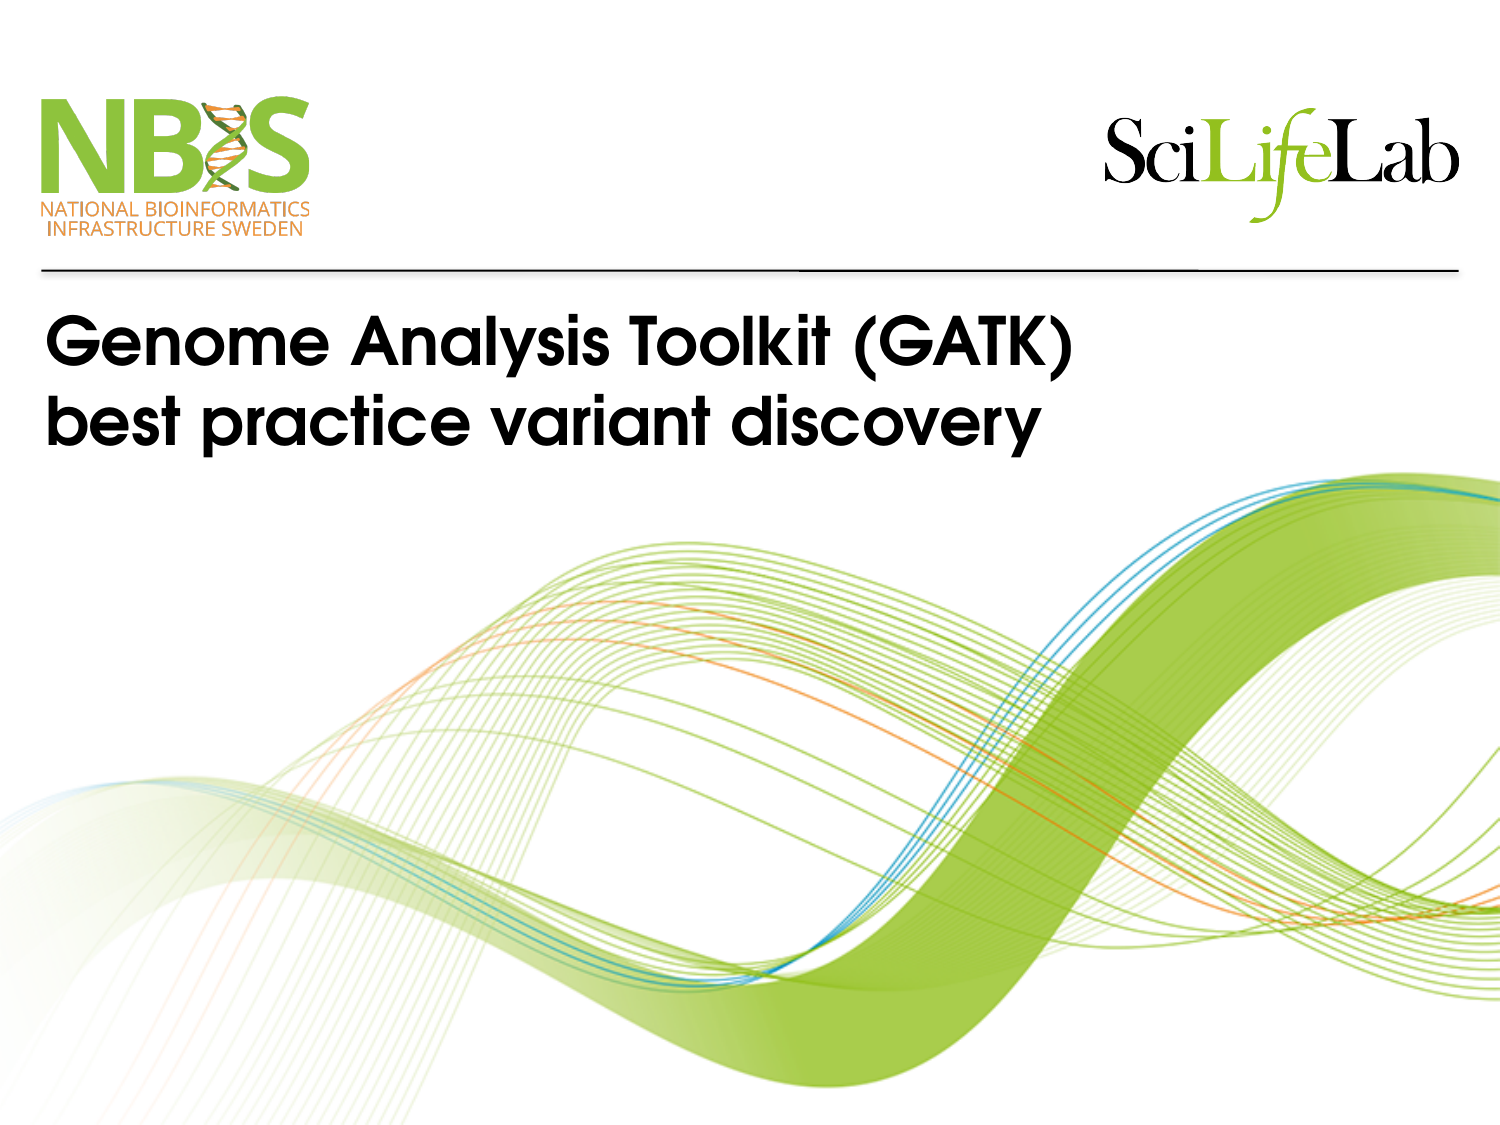

# Genome Analysis Toolkit (GATK) best practice variant discovery